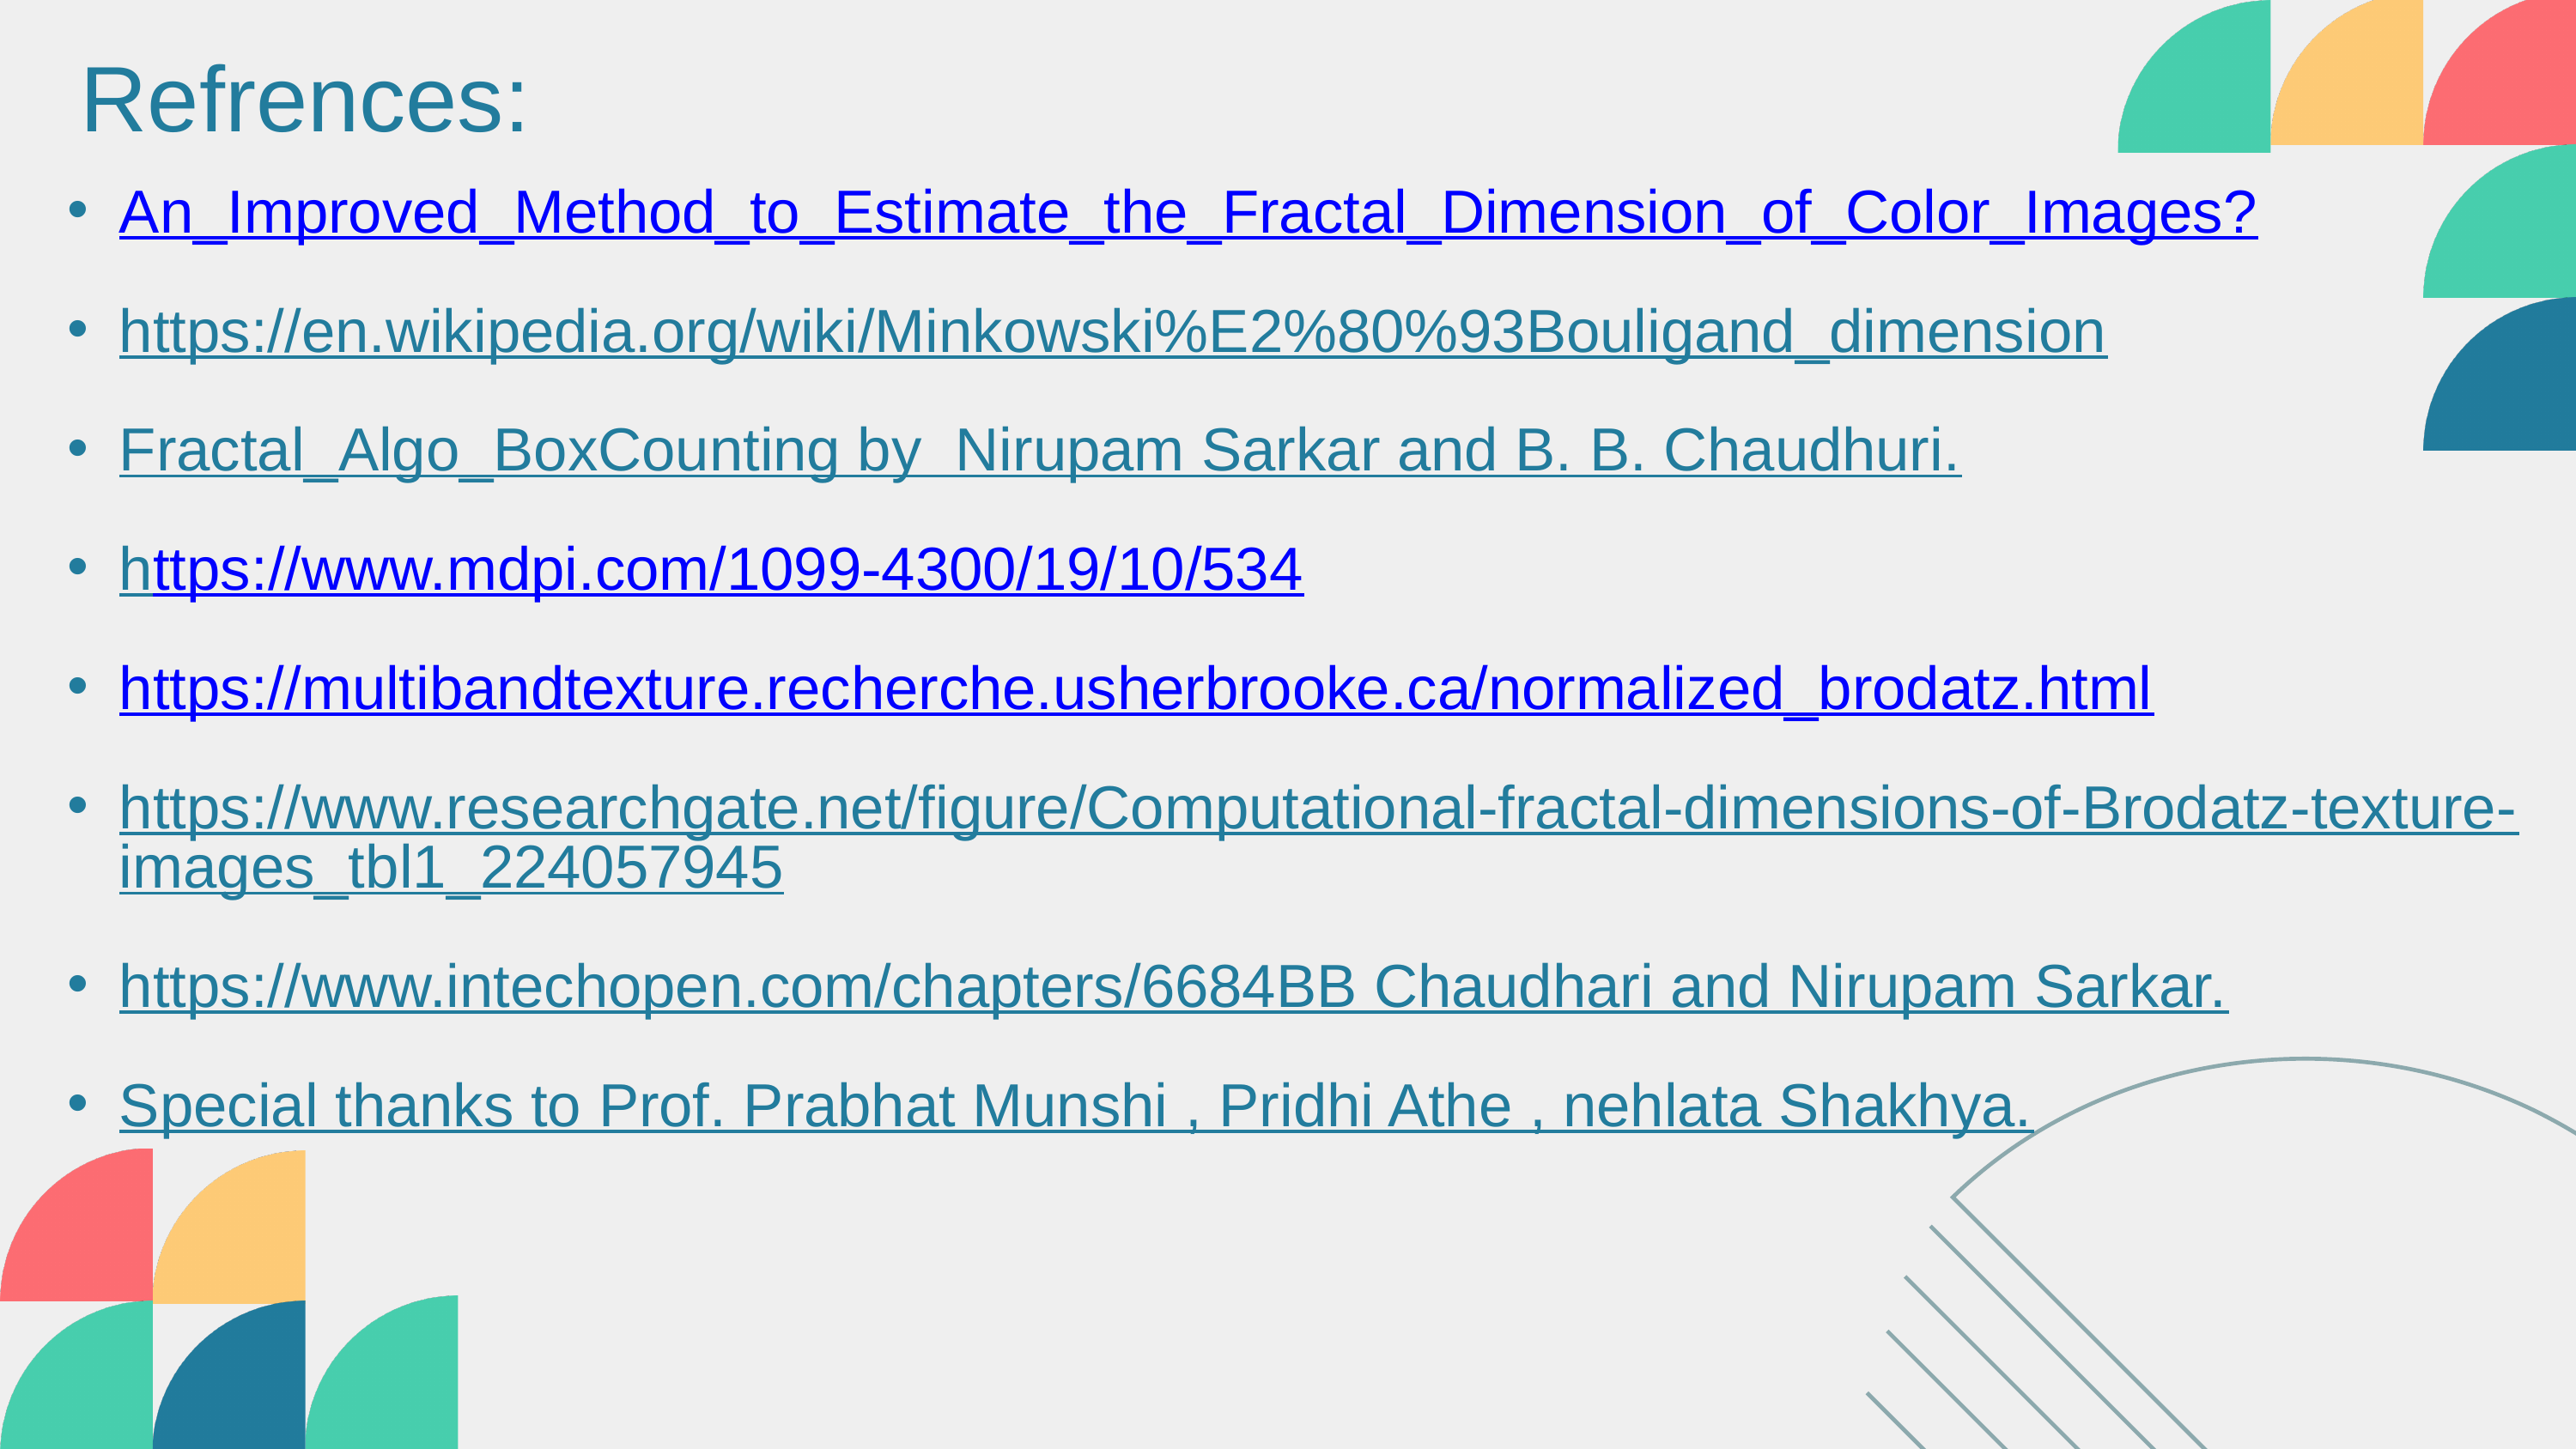

Refrences:

An_Improved_Method_to_Estimate_the_Fractal_Dimension_of_Color_Images?

https://en.wikipedia.org/wiki/Minkowski%E2%80%93Bouligand_dimension

Fractal_Algo_BoxCounting by  Nirupam Sarkar and B. B. Chaudhuri.

https://www.mdpi.com/1099-4300/19/10/534

https://multibandtexture.recherche.usherbrooke.ca/normalized_brodatz.html

https://www.researchgate.net/figure/Computational-fractal-dimensions-of-Brodatz-texture-images_tbl1_224057945

https://www.intechopen.com/chapters/6684BB Chaudhari and Nirupam Sarkar.

Special thanks to Prof. Prabhat Munshi , Pridhi Athe , nehlata Shakhya.